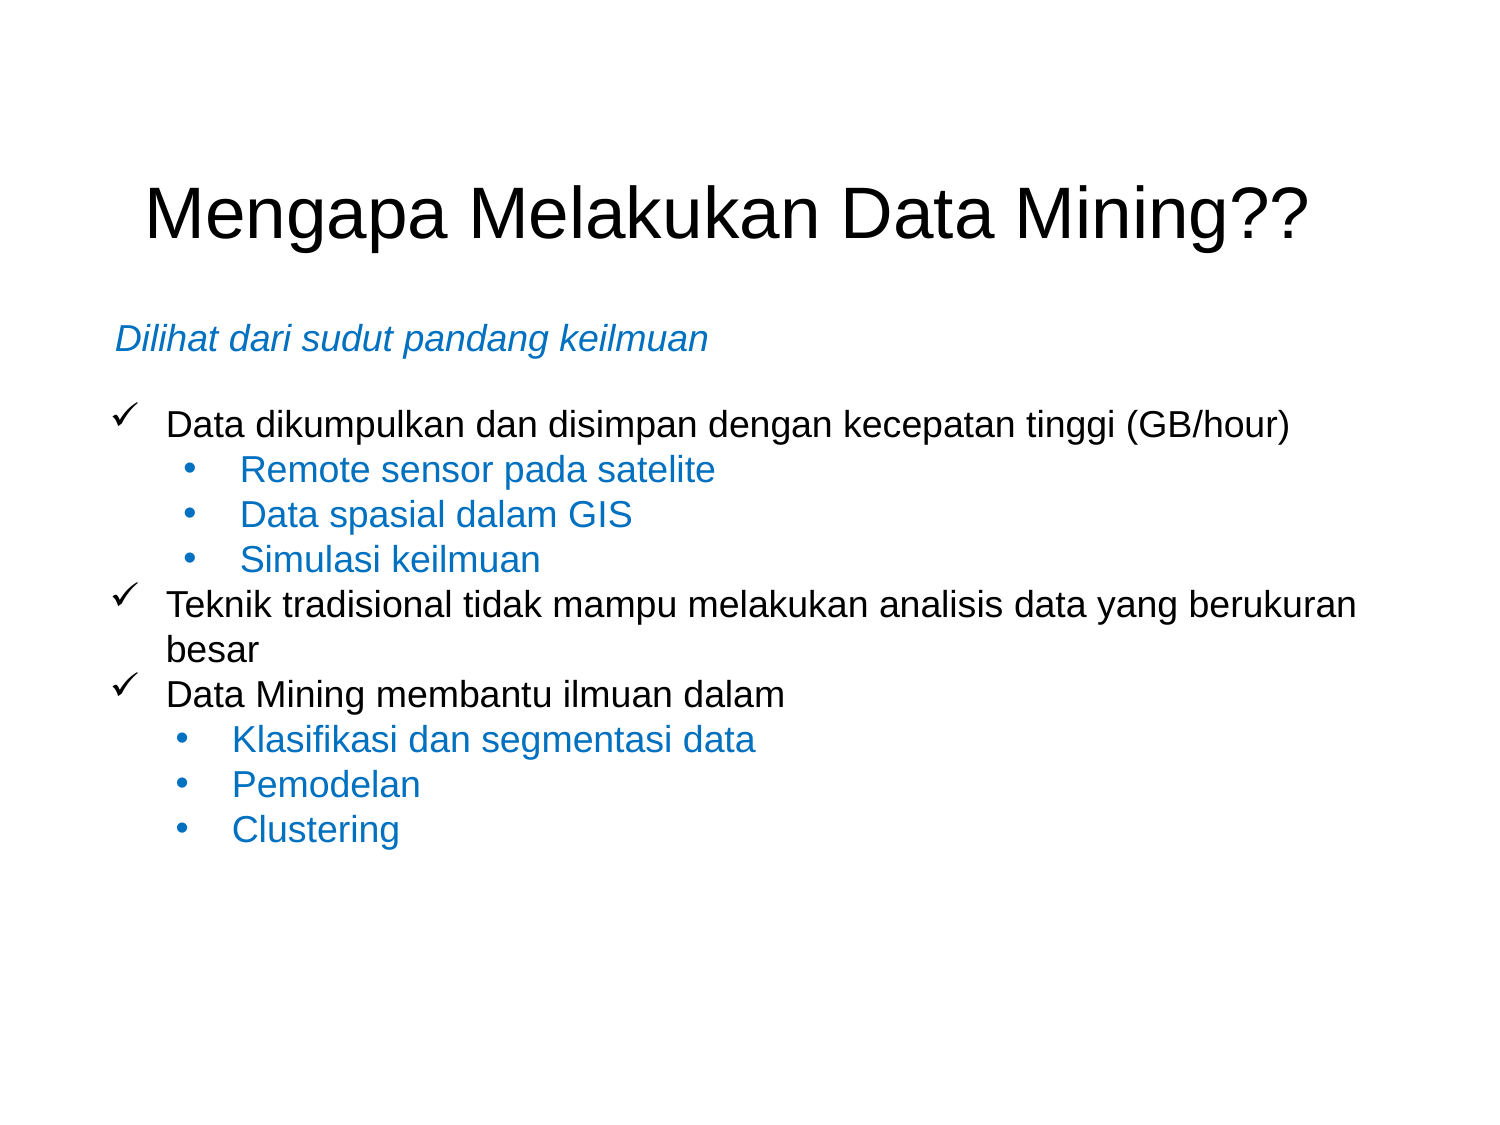

Mengapa Melakukan Data Mining??
Dilihat dari sudut pandang keilmuan
Data dikumpulkan dan disimpan dengan kecepatan tinggi (GB/hour)
Remote sensor pada satelite
Data spasial dalam GIS
Simulasi keilmuan
Teknik tradisional tidak mampu melakukan analisis data yang berukuran besar
Data Mining membantu ilmuan dalam
Klasifikasi dan segmentasi data
Pemodelan
Clustering